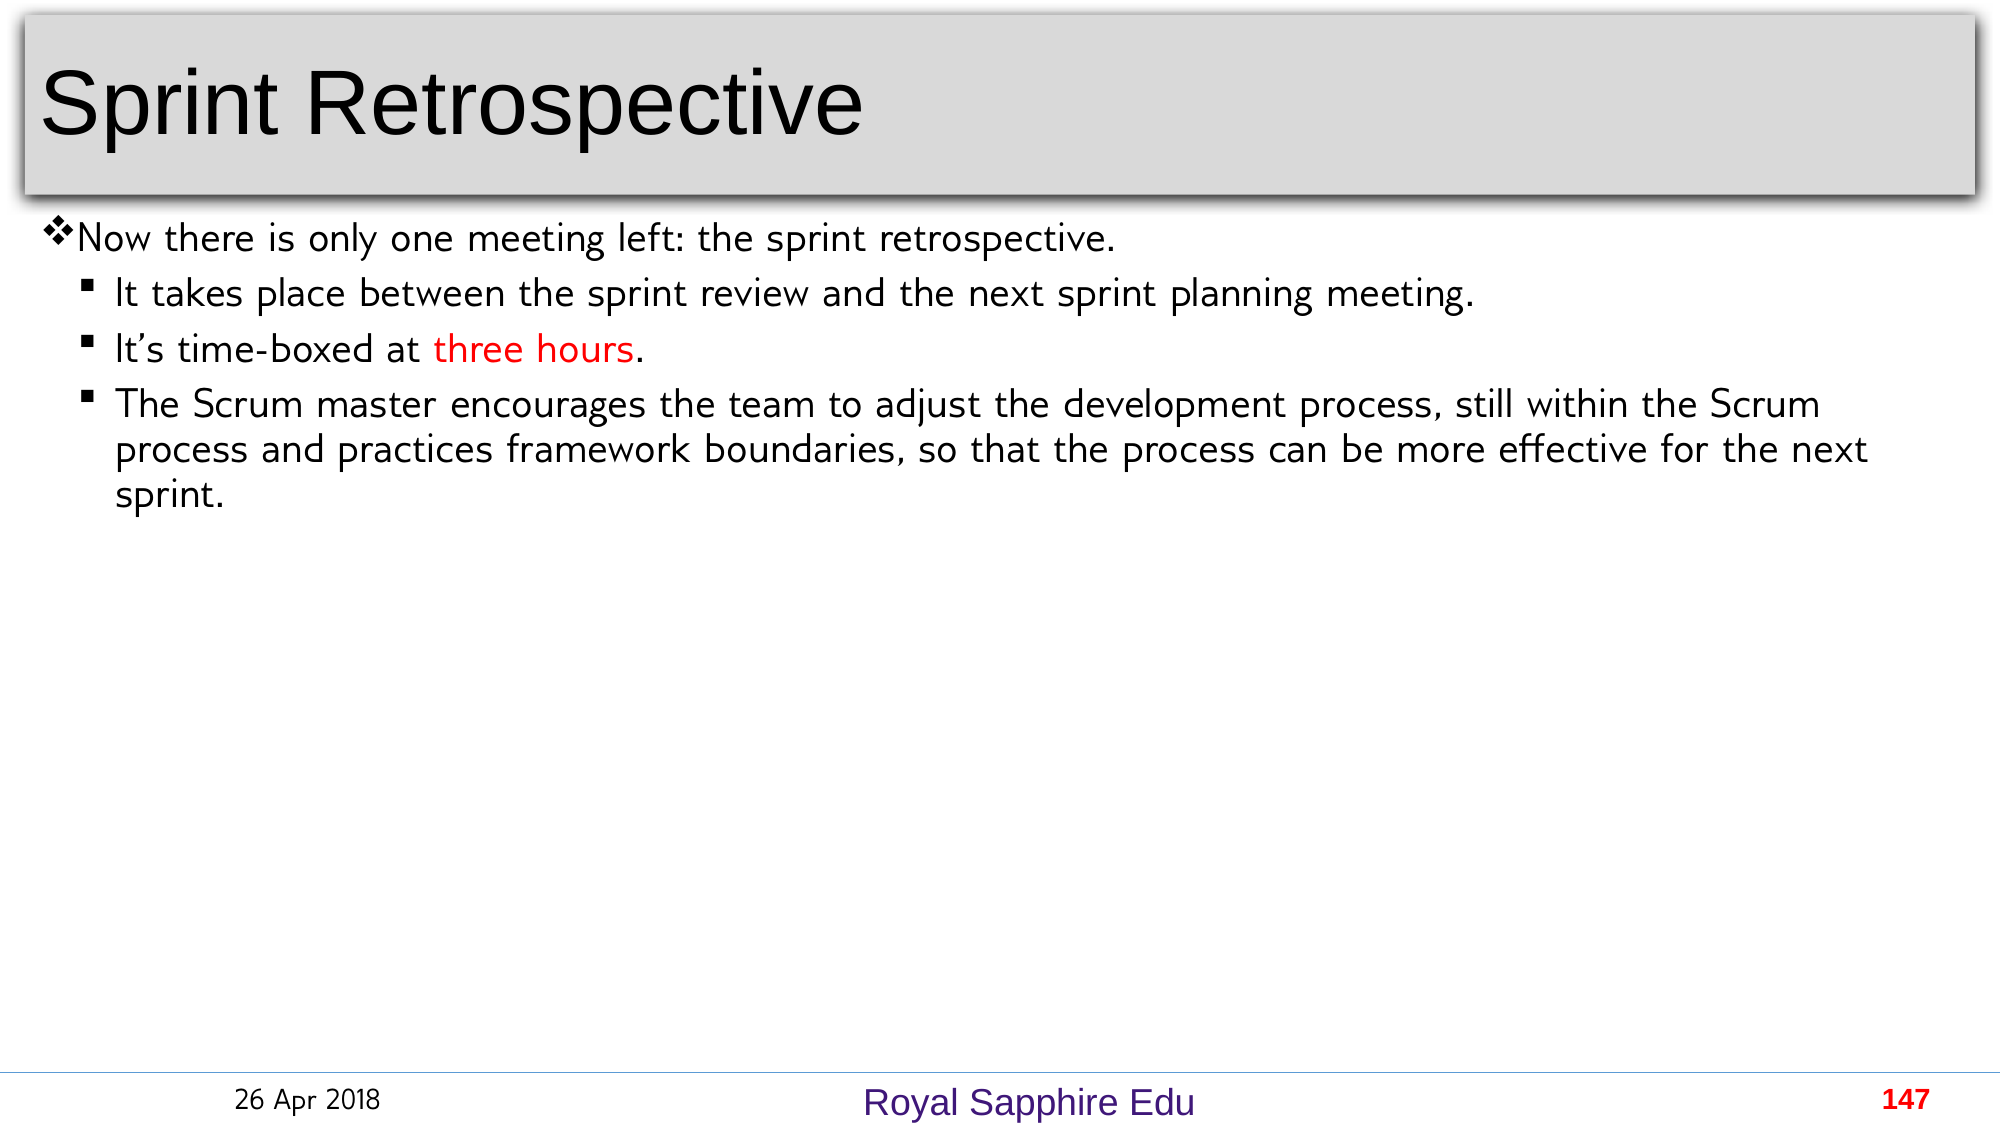

# Sprint Retrospective
Now there is only one meeting left: the sprint retrospective.
It takes place between the sprint review and the next sprint planning meeting.
It’s time-boxed at three hours.
The Scrum master encourages the team to adjust the development process, still within the Scrum process and practices framework boundaries, so that the process can be more effective for the next sprint.
26 Apr 2018
147